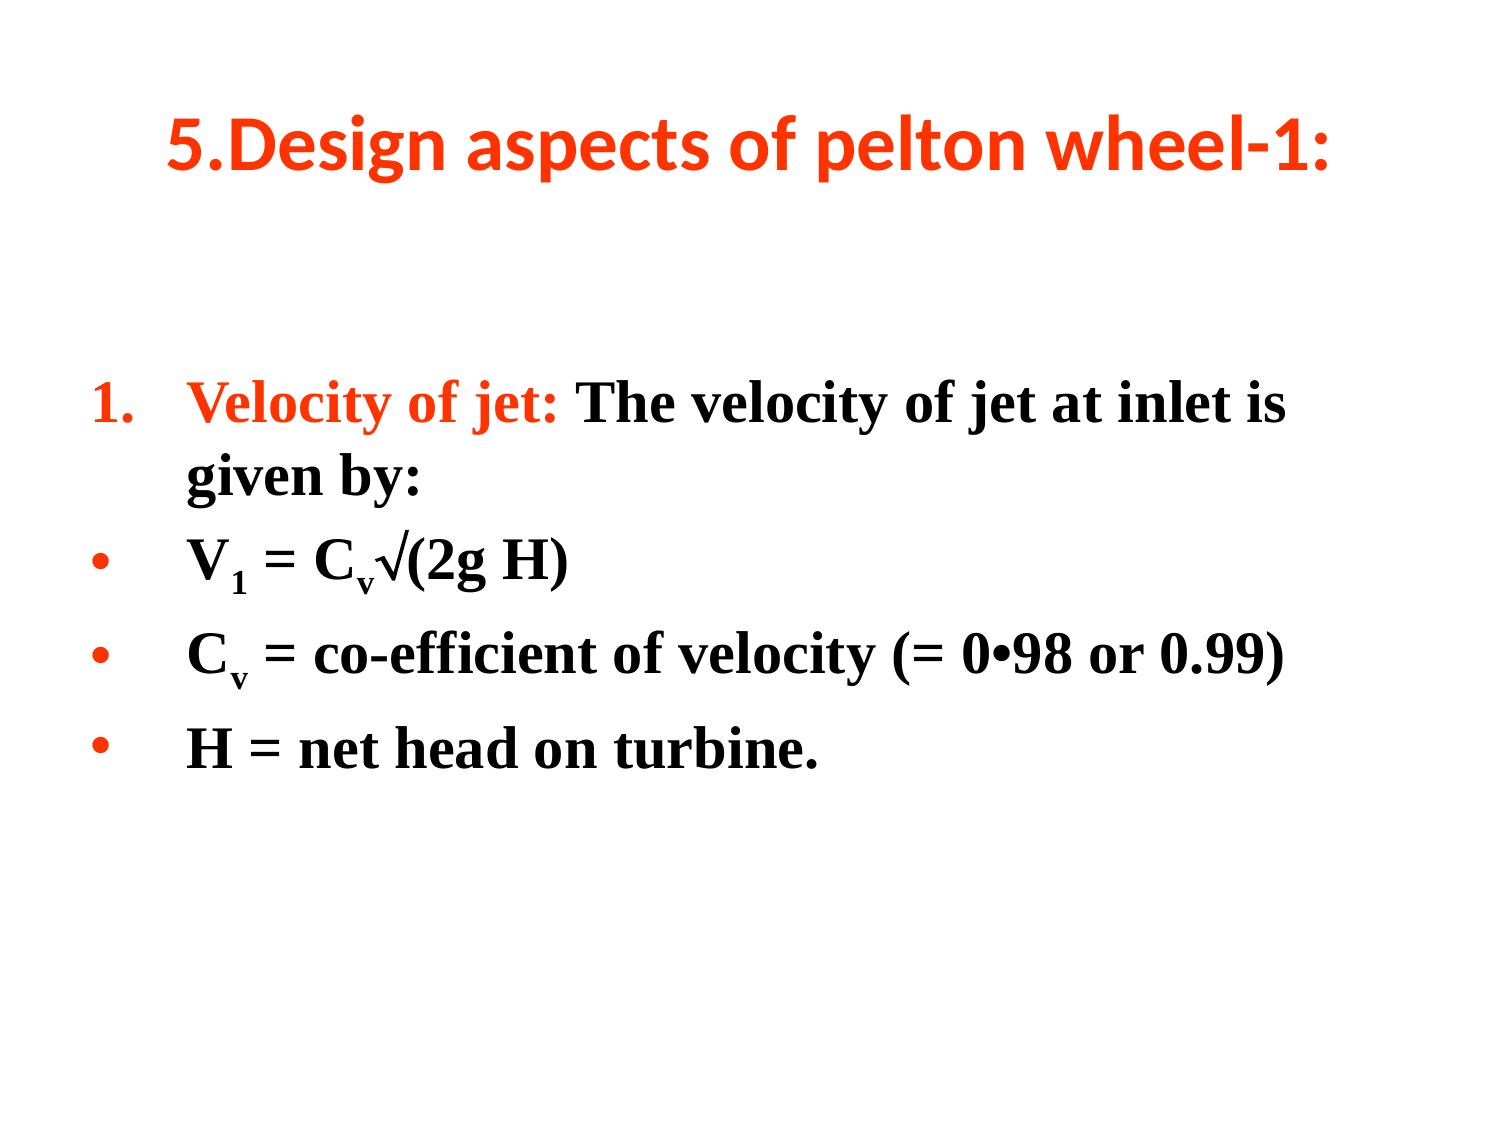

# 5.Design aspects of pelton wheel-1:

Velocity of jet: The velocity of jet at inlet is given by:
V1 = Cv√(2g H)
Cv = co-efficient of velocity (= 0•98 or 0.99)
H = net head on turbine.